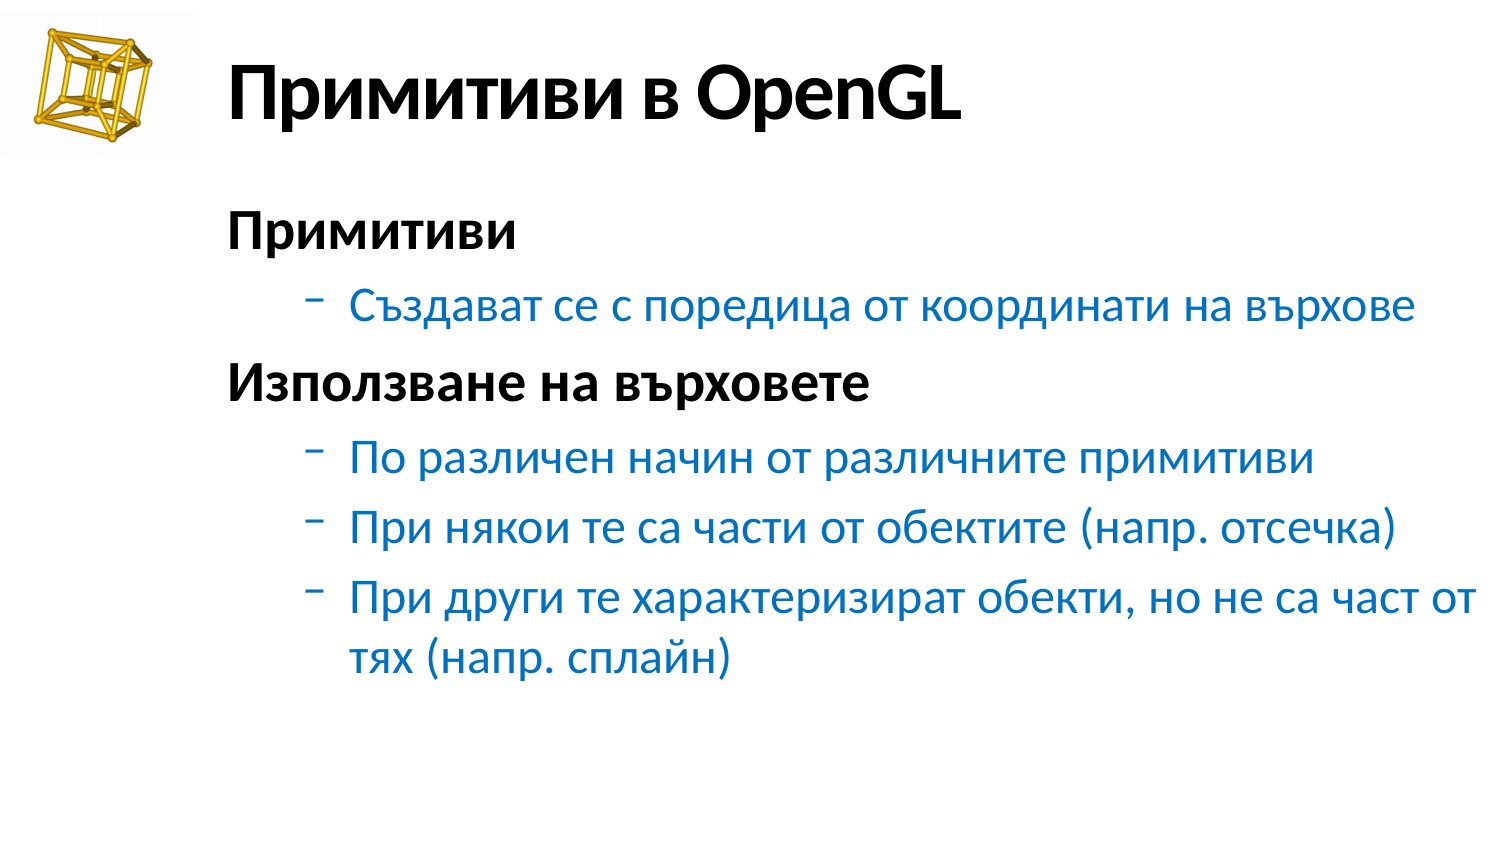

# Примитиви в OpenGL
Примитиви
Създават се с поредица от координати на върхове
Използване на върховете
По различен начин от различните примитиви
При някои те са части от обектите (напр. отсечка)
При други те характеризират обекти, но не са част от тях (напр. сплайн)